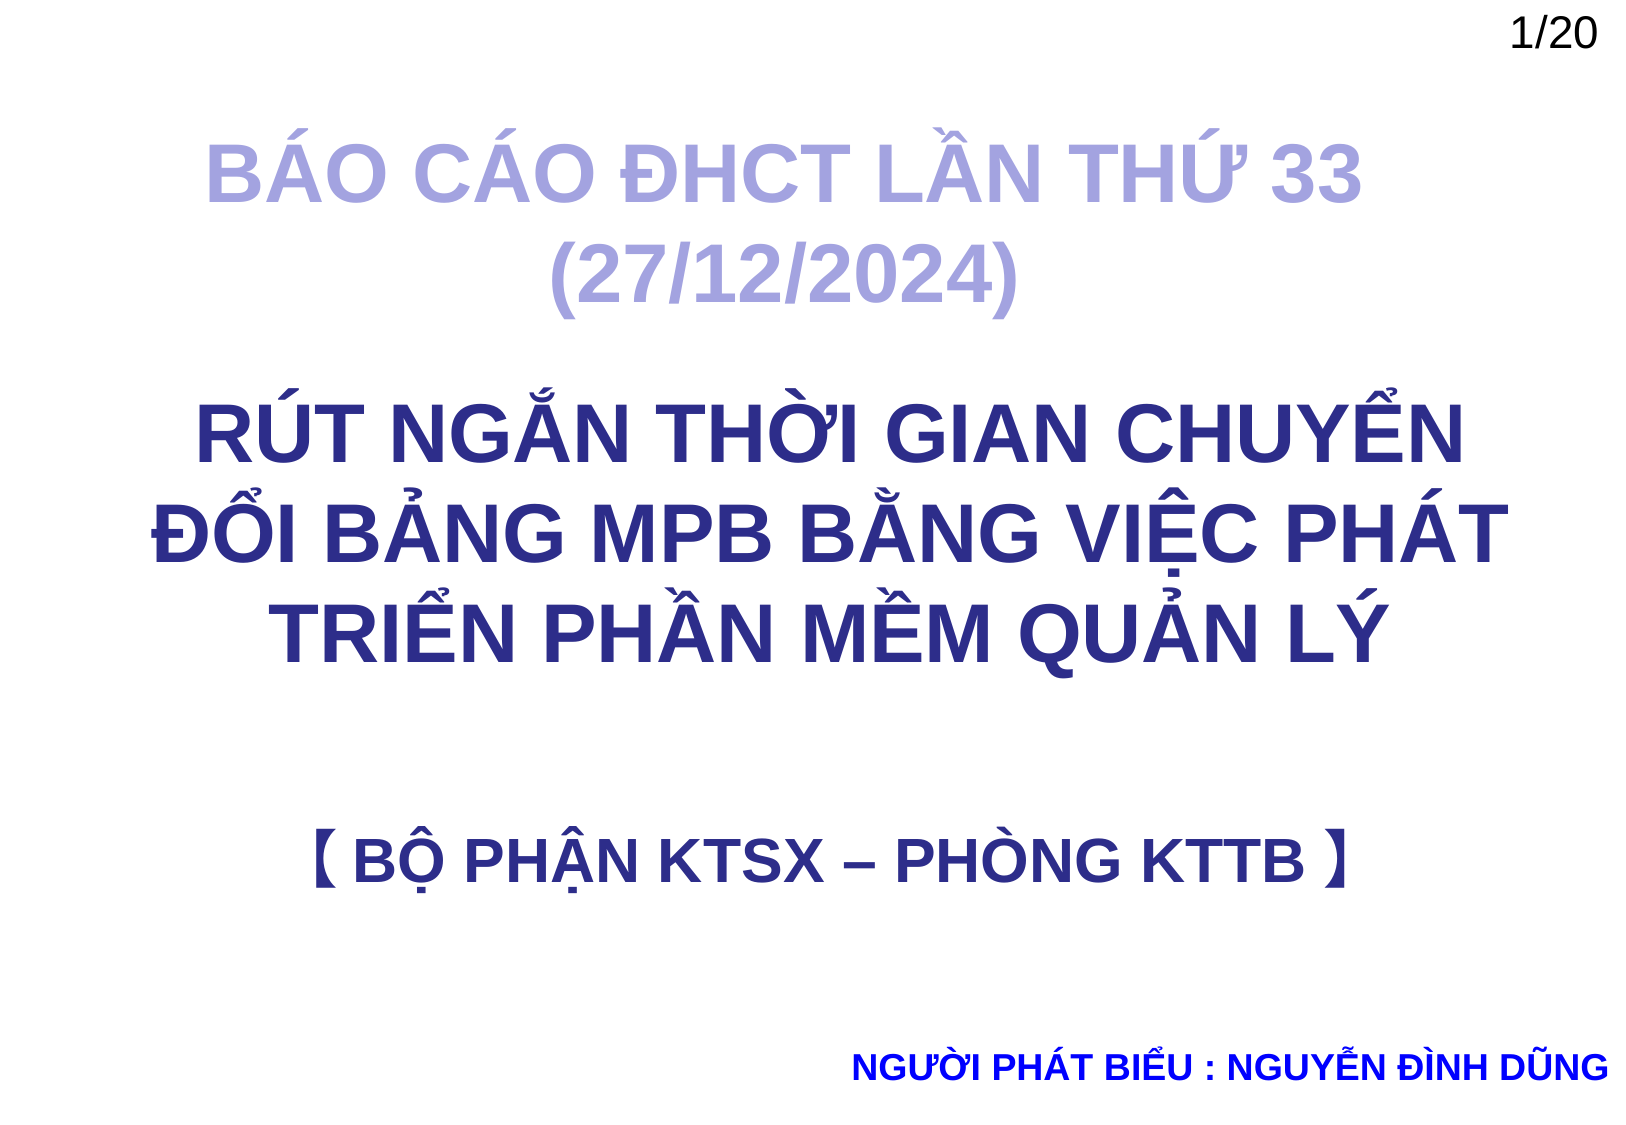

BÁO CÁO ĐHCT LẦN THỨ 33
(27/12/2024)
RÚT NGẮN THỜI GIAN CHUYỂN ĐỔI BẢNG MPB BẰNG VIỆC PHÁT TRIỂN PHẦN MỀM QUẢN LÝ
【BỘ PHẬN KTSX – PHÒNG KTTB】
NGƯỜI PHÁT BIỂU : NGUYỄN ĐÌNH DŨNG